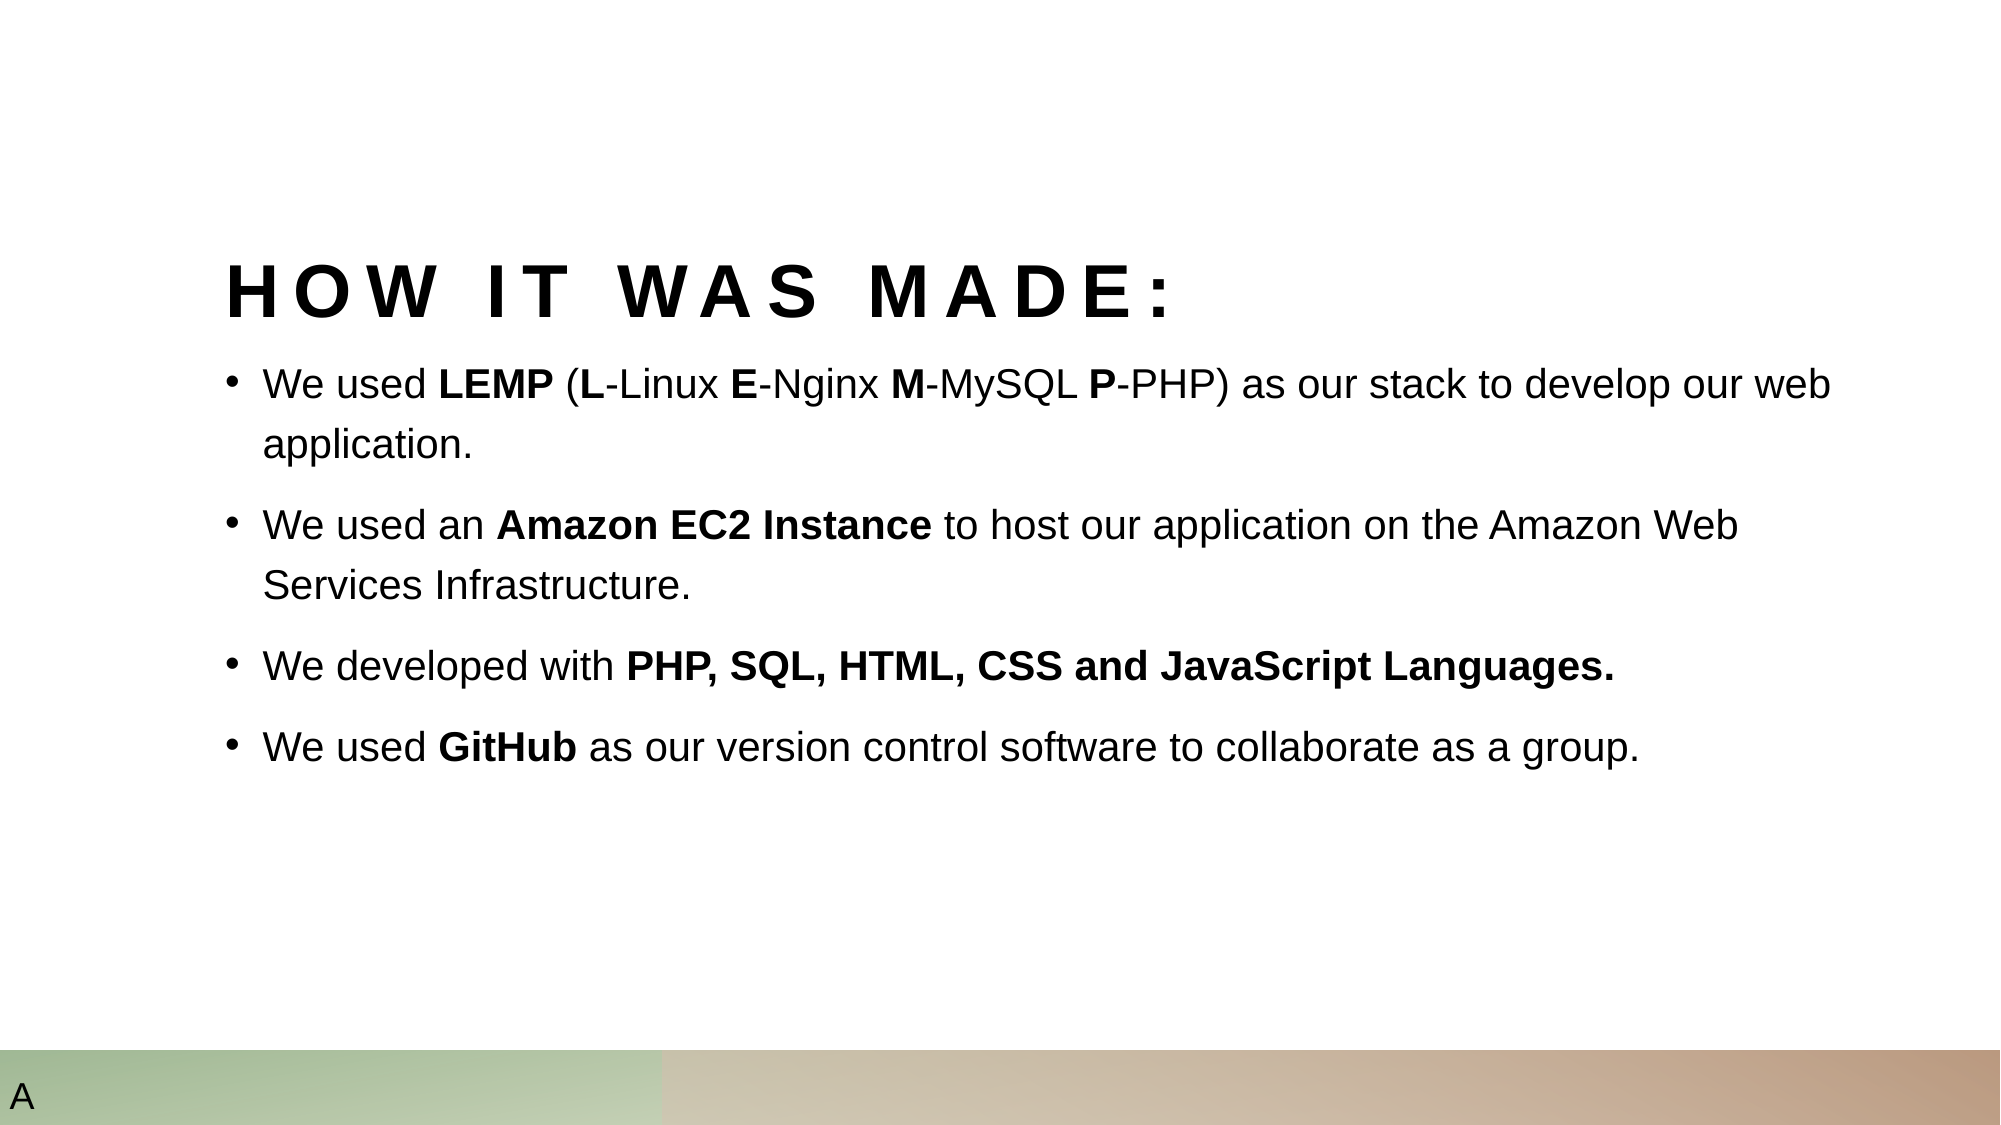

# How it was made:
We used LEMP (L-Linux E-Nginx M-MySQL P-PHP) as our stack to develop our web application.
We used an Amazon EC2 Instance to host our application on the Amazon Web Services Infrastructure.
We developed with PHP, SQL, HTML, CSS and JavaScript Languages.
We used GitHub as our version control software to collaborate as a group.
A